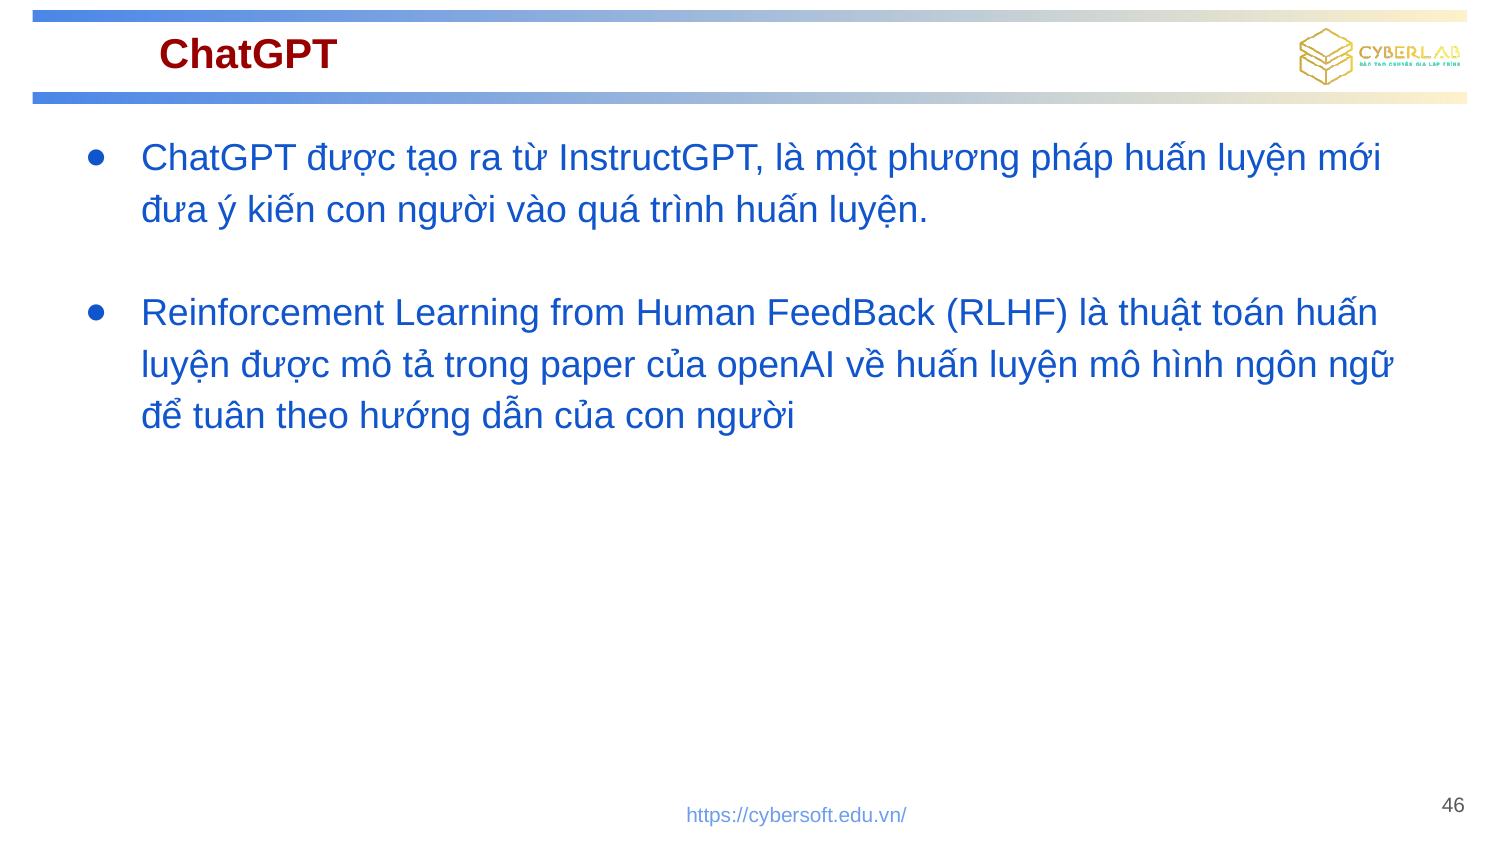

# ChatGPT
ChatGPT được tạo ra từ InstructGPT, là một phương pháp huấn luyện mới đưa ý kiến con người vào quá trình huấn luyện.

Reinforcement Learning from Human FeedBack (RLHF) là thuật toán huấn luyện được mô tả trong paper của openAI về huấn luyện mô hình ngôn ngữ để tuân theo hướng dẫn của con người
46